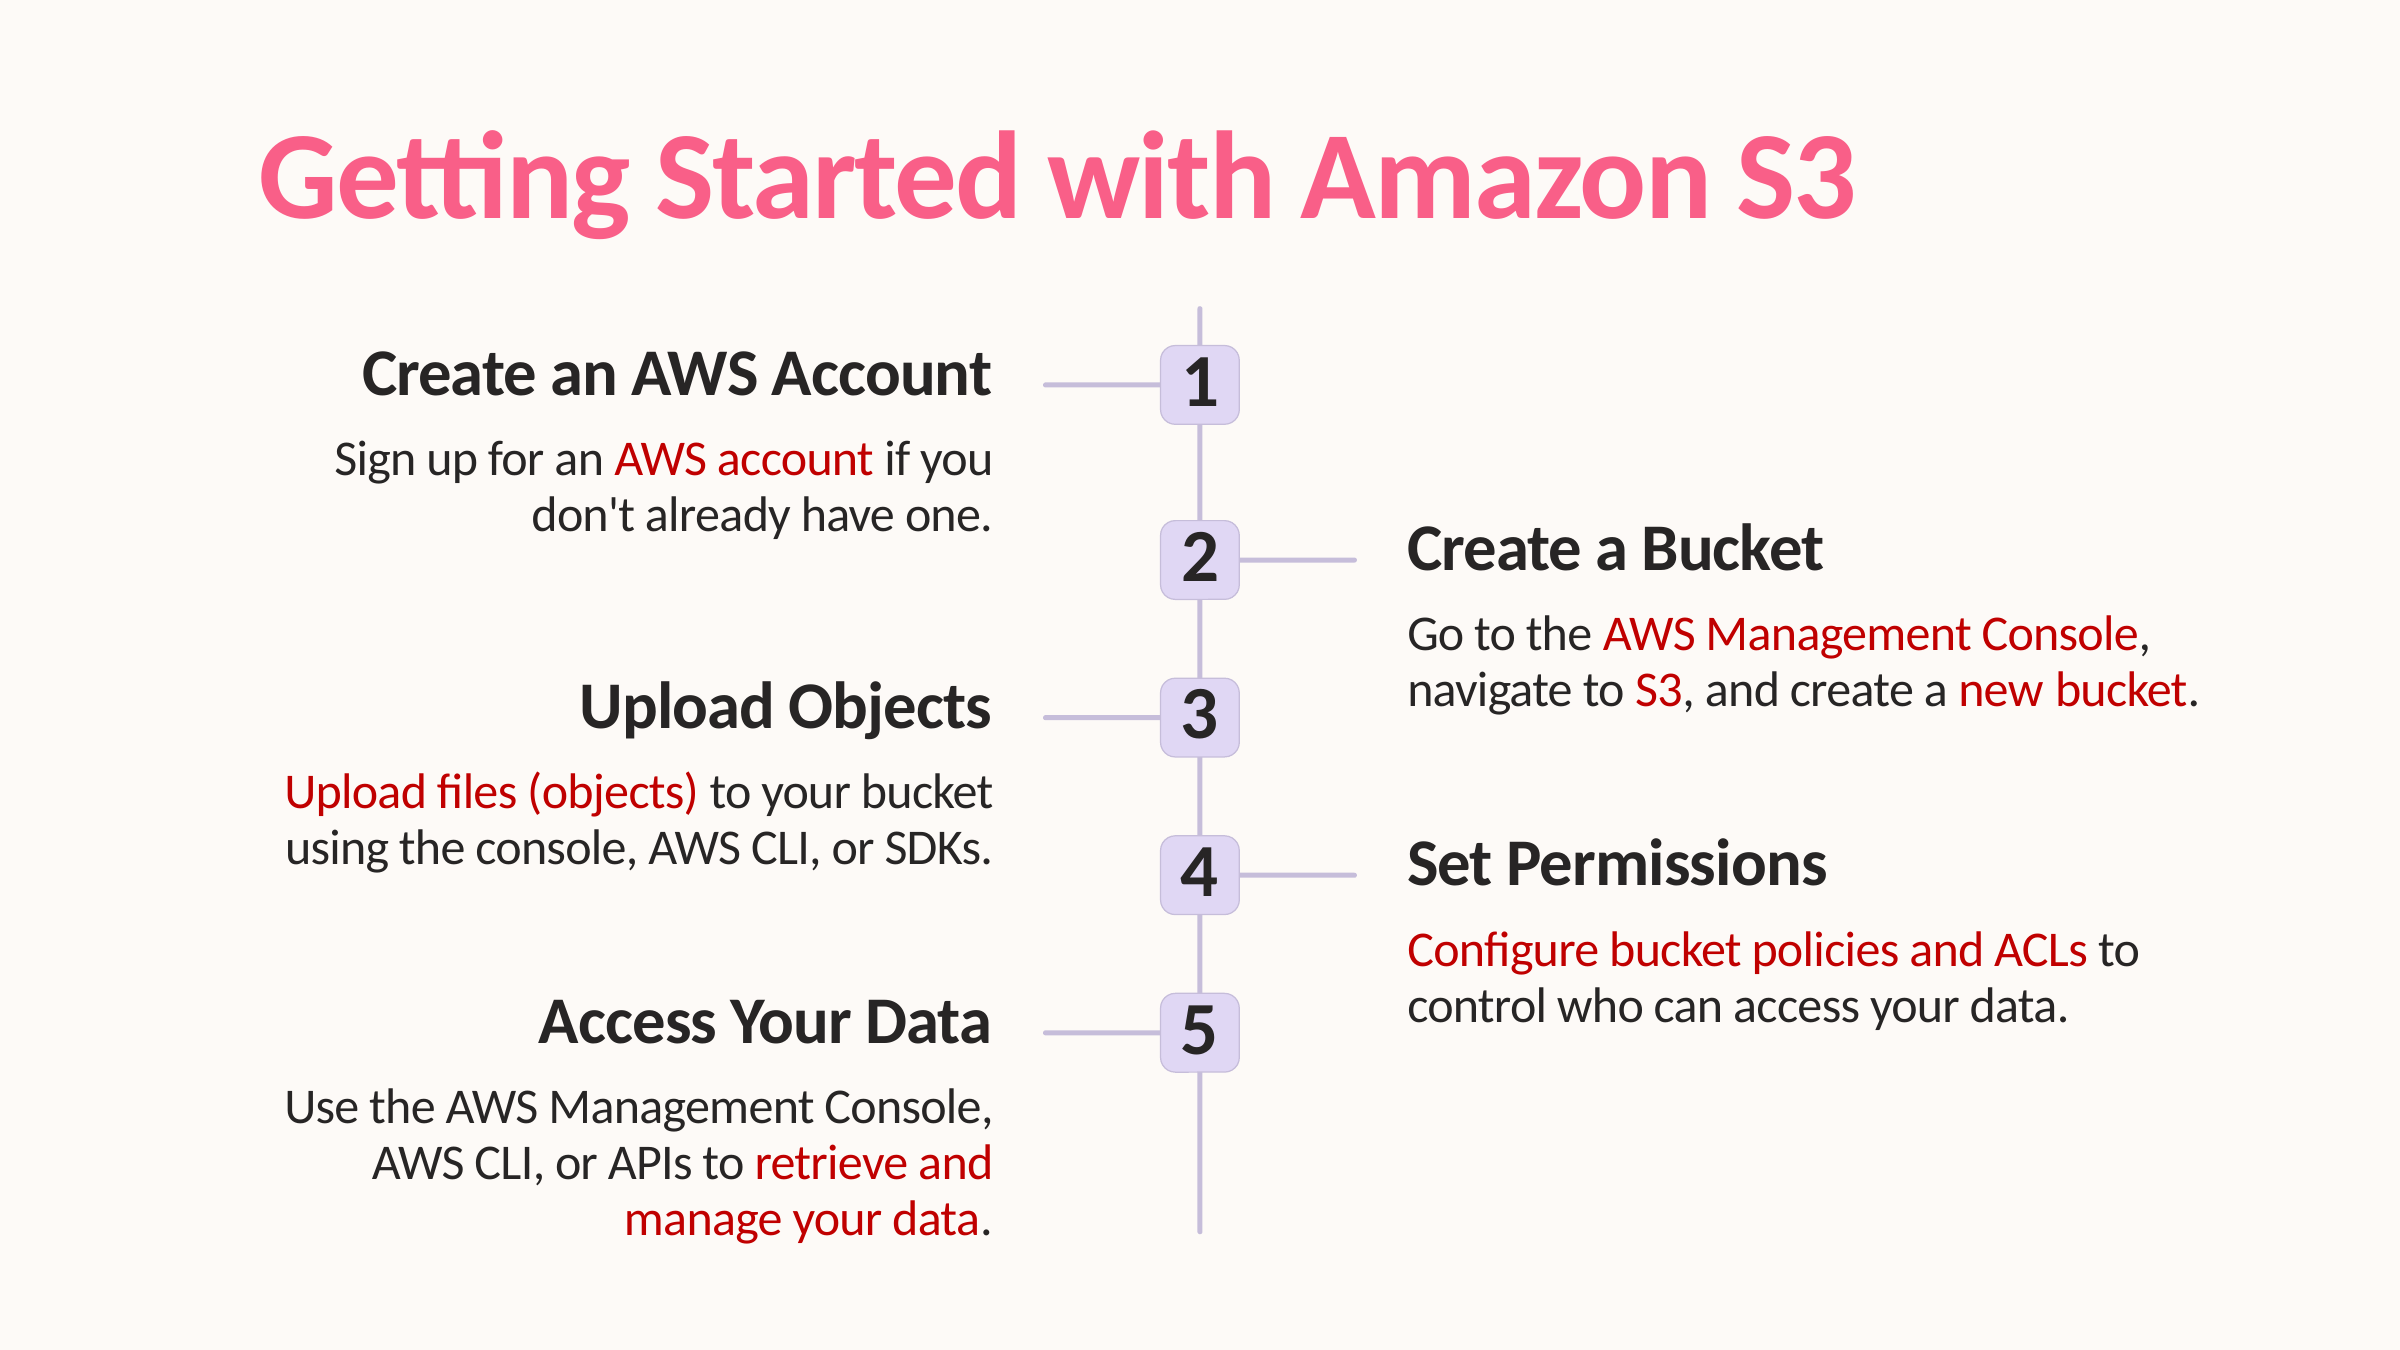

Getting Started with Amazon S3

Create an AWS Account

1

Sign up for an AWS account if you don't already have one.
Create a Bucket

2

Go to the AWS Management Console, navigate to S3, and create a new bucket.
Upload Objects

3

Upload files (objects) to your bucket using the console, AWS CLI, or SDKs.
Set Permissions

4

Configure bucket policies and ACLs to control who can access your data.
Access Your Data

5

Use the AWS Management Console, AWS CLI, or APIs to retrieve and manage your data.